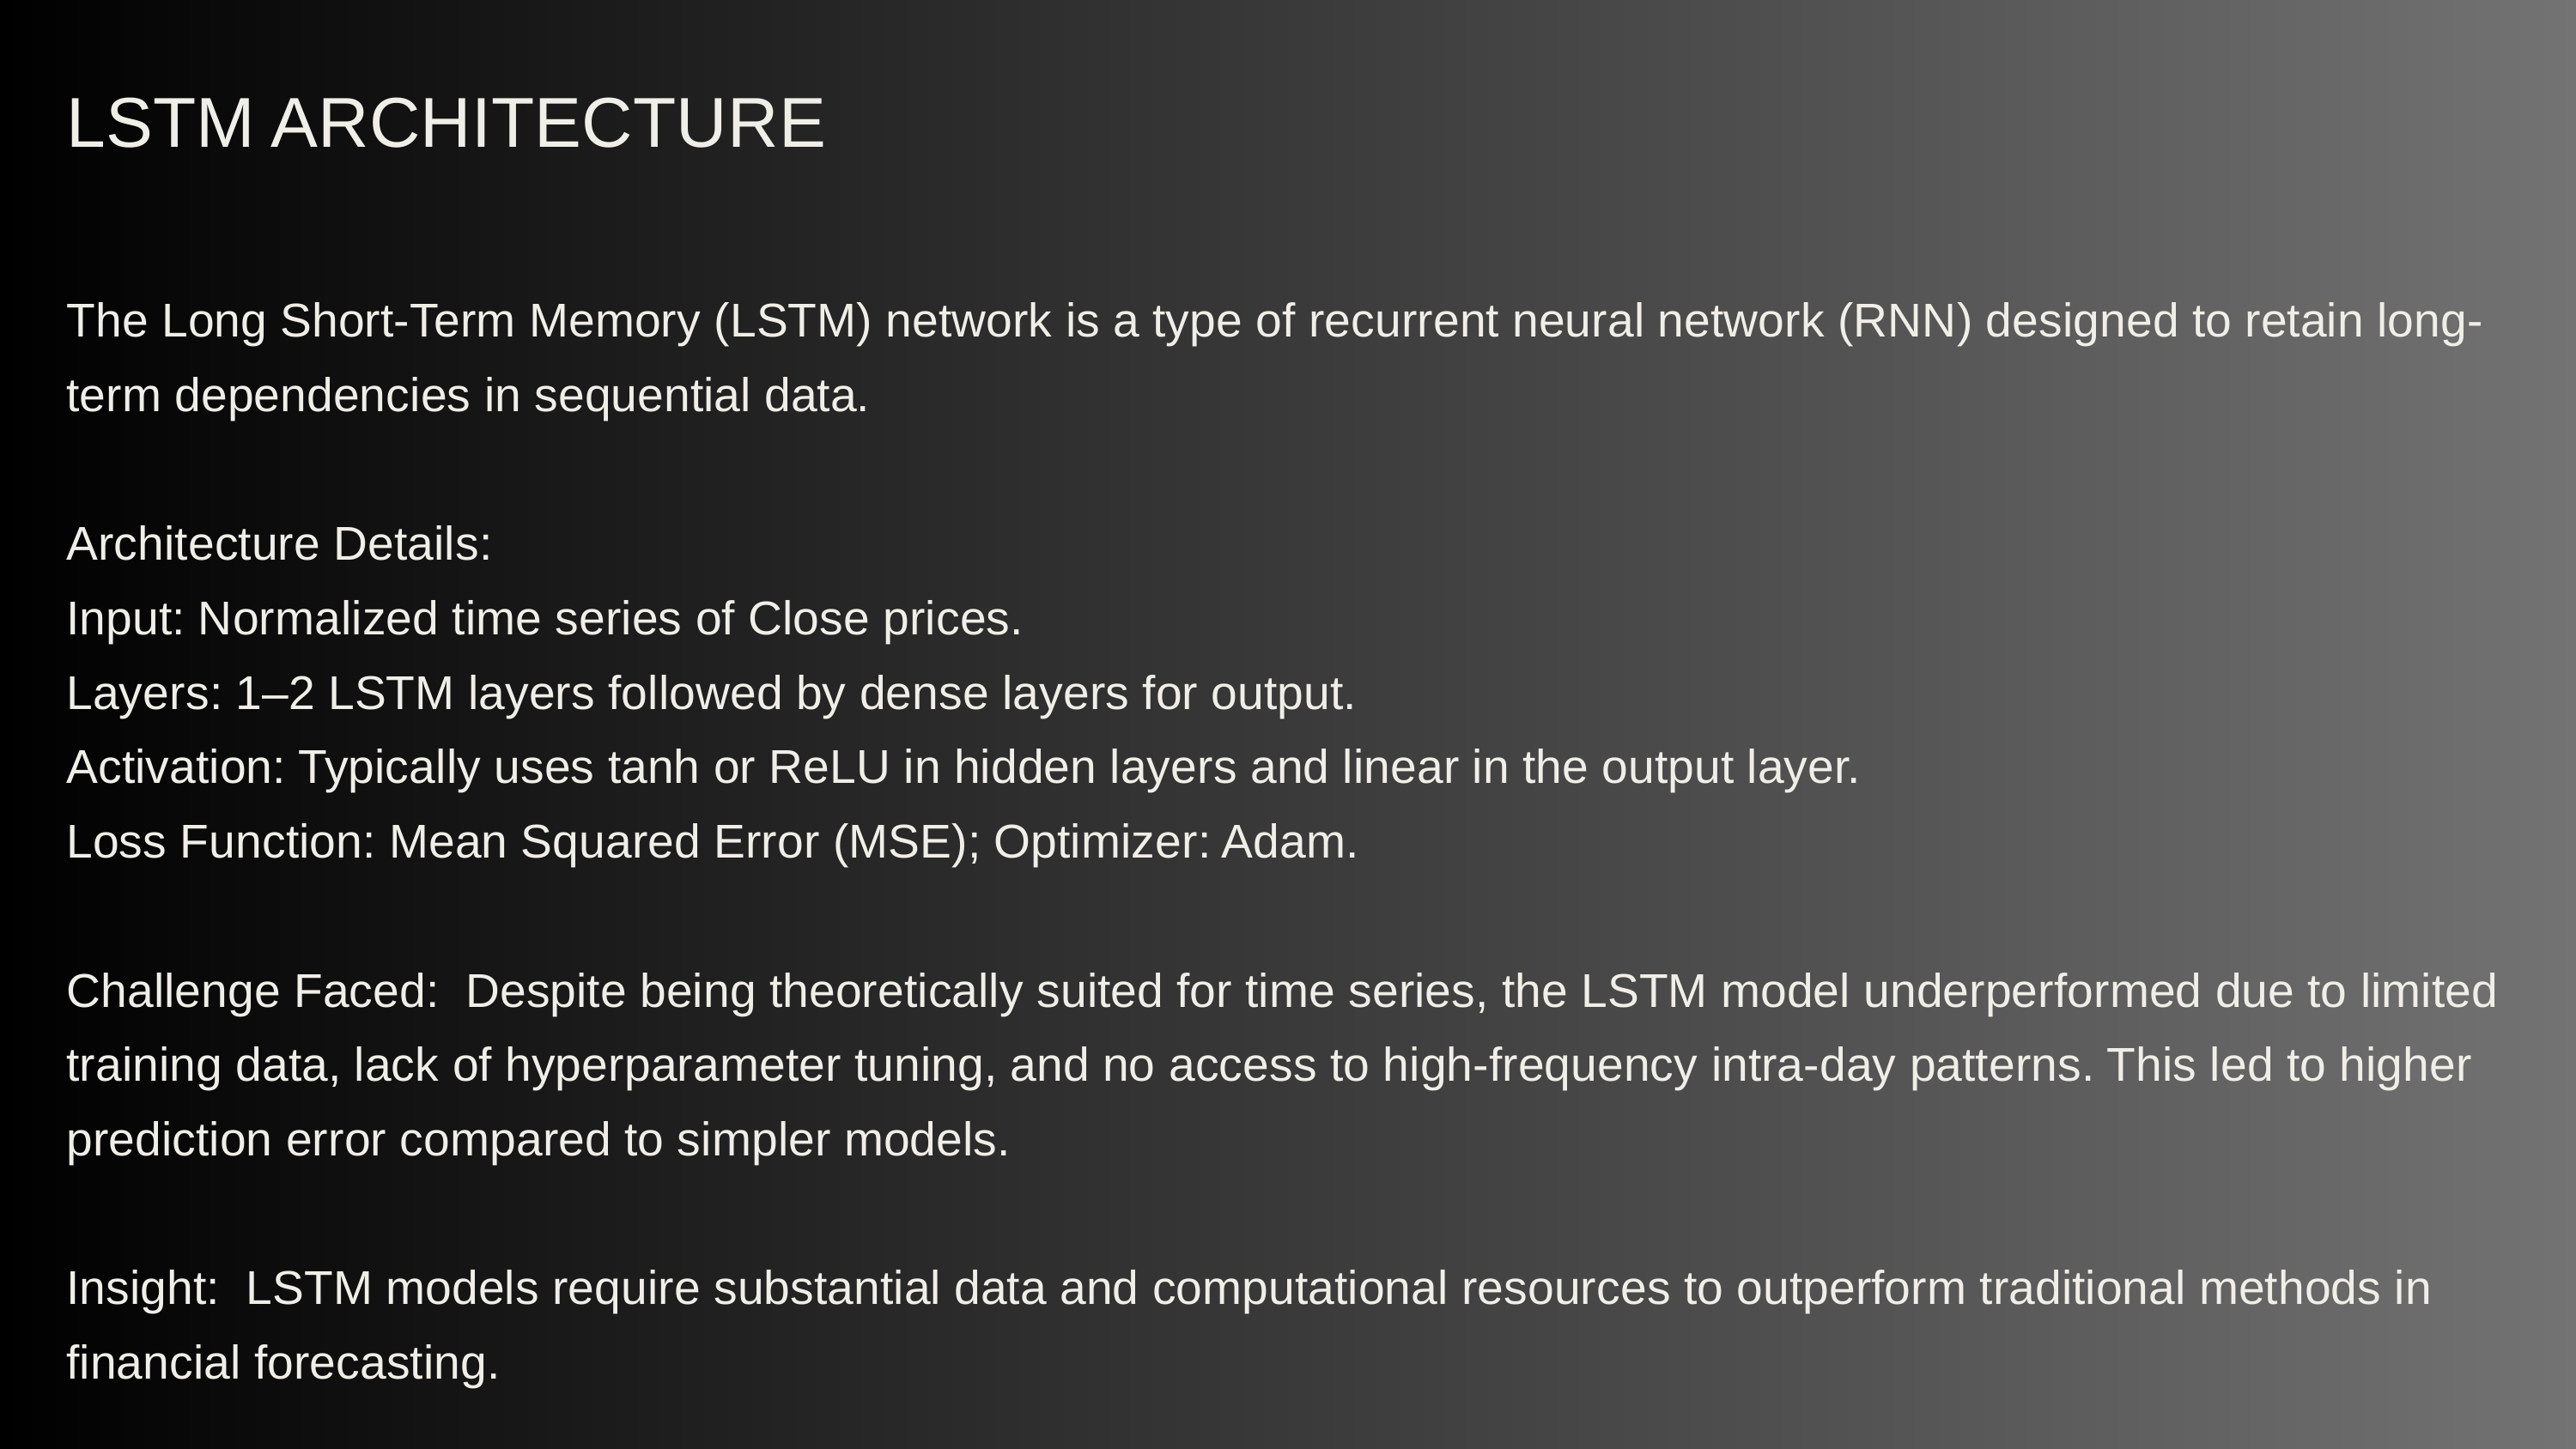

LSTM ARCHITECTURE

The Long Short-Term Memory (LSTM) network is a type of recurrent neural network (RNN) designed to retain long-term dependencies in sequential data.

Architecture Details:
Input: Normalized time series of Close prices.
Layers: 1–2 LSTM layers followed by dense layers for output.
Activation: Typically uses tanh or ReLU in hidden layers and linear in the output layer.
Loss Function: Mean Squared Error (MSE); Optimizer: Adam.

Challenge Faced:  Despite being theoretically suited for time series, the LSTM model underperformed due to limited training data, lack of hyperparameter tuning, and no access to high-frequency intra-day patterns. This led to higher prediction error compared to simpler models.

Insight:  LSTM models require substantial data and computational resources to outperform traditional methods in financial forecasting.